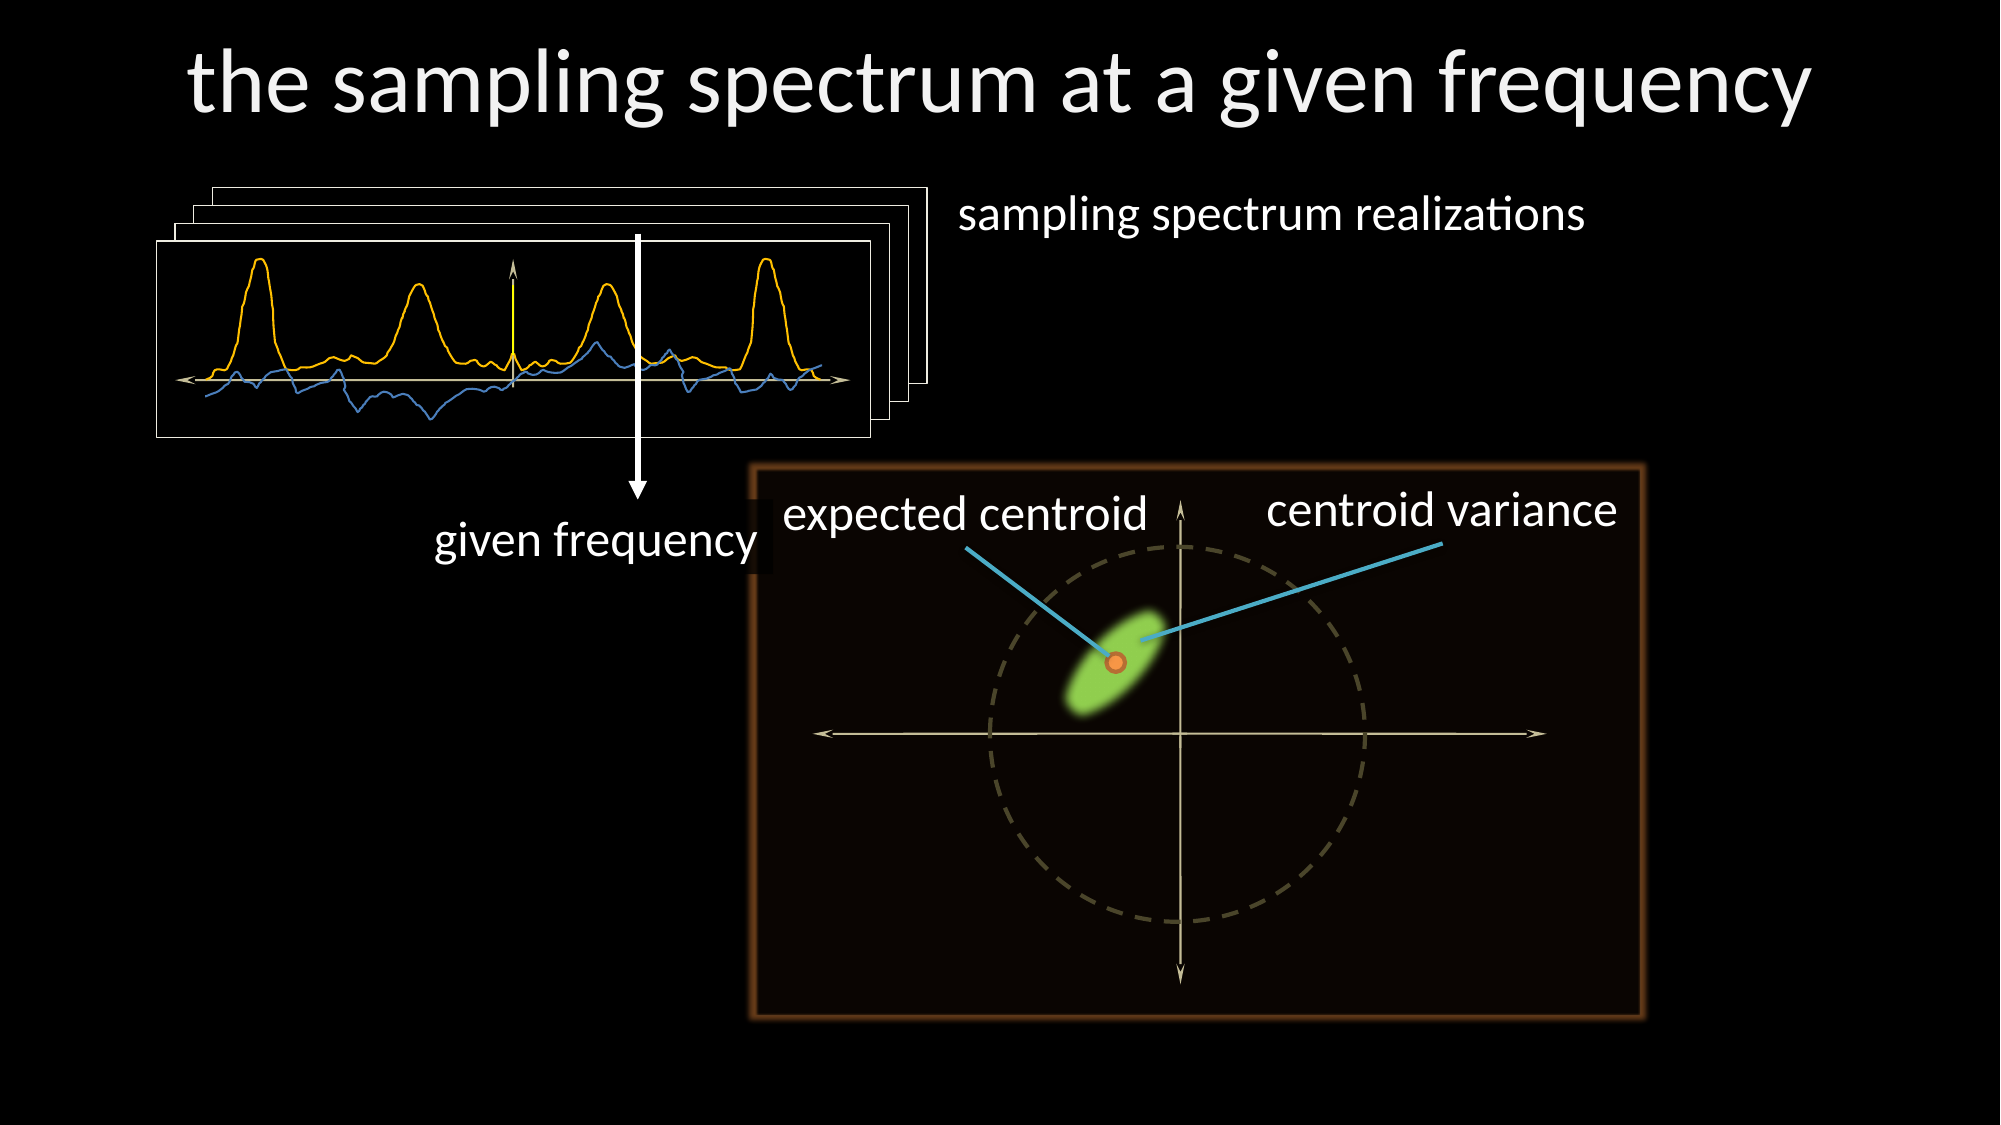

# the sampling spectrum at a given frequency

sampling spectrum realizations

centroid variance
expected centroid
given frequency